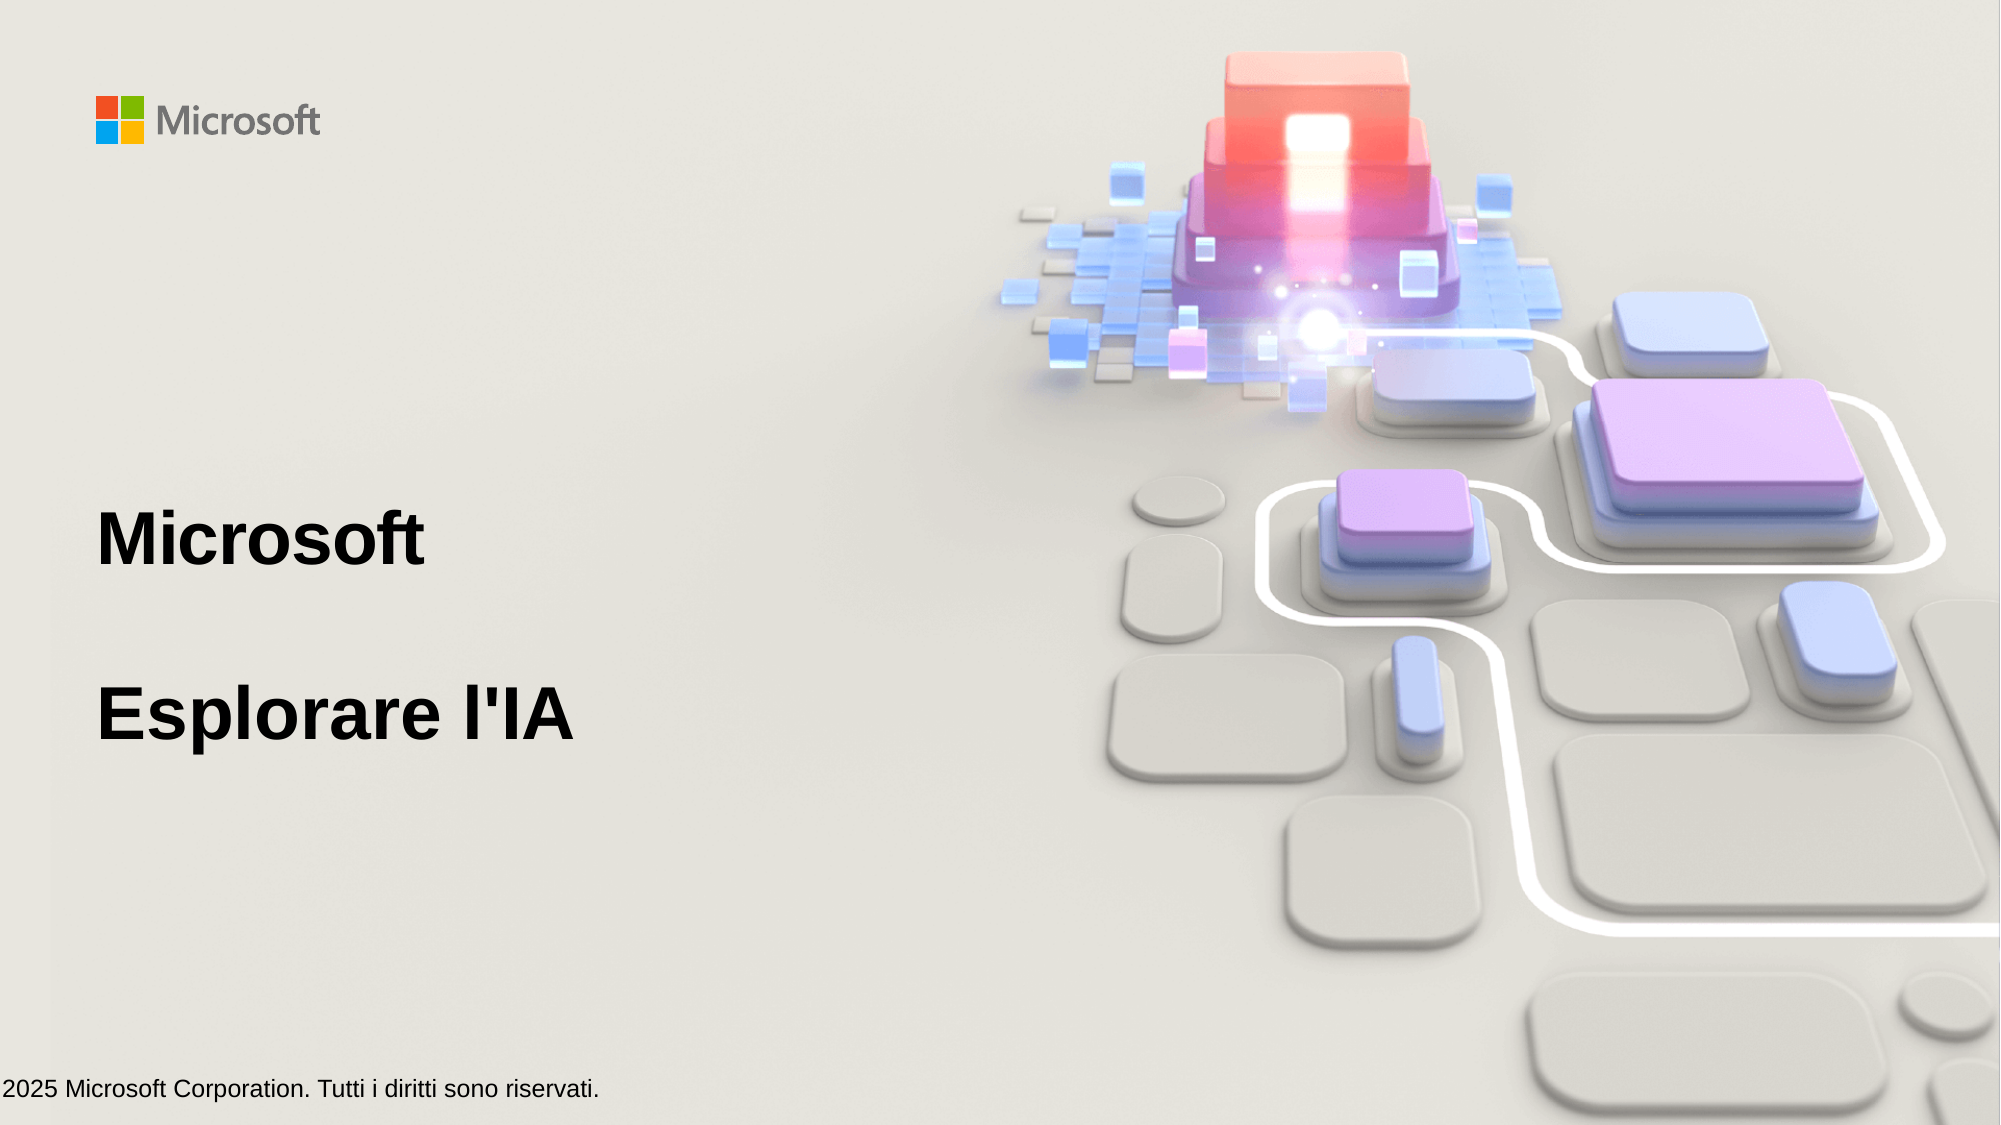

# Microsoft
Esplorare l'IA
© 2025 Microsoft Corporation. Tutti i diritti sono riservati.